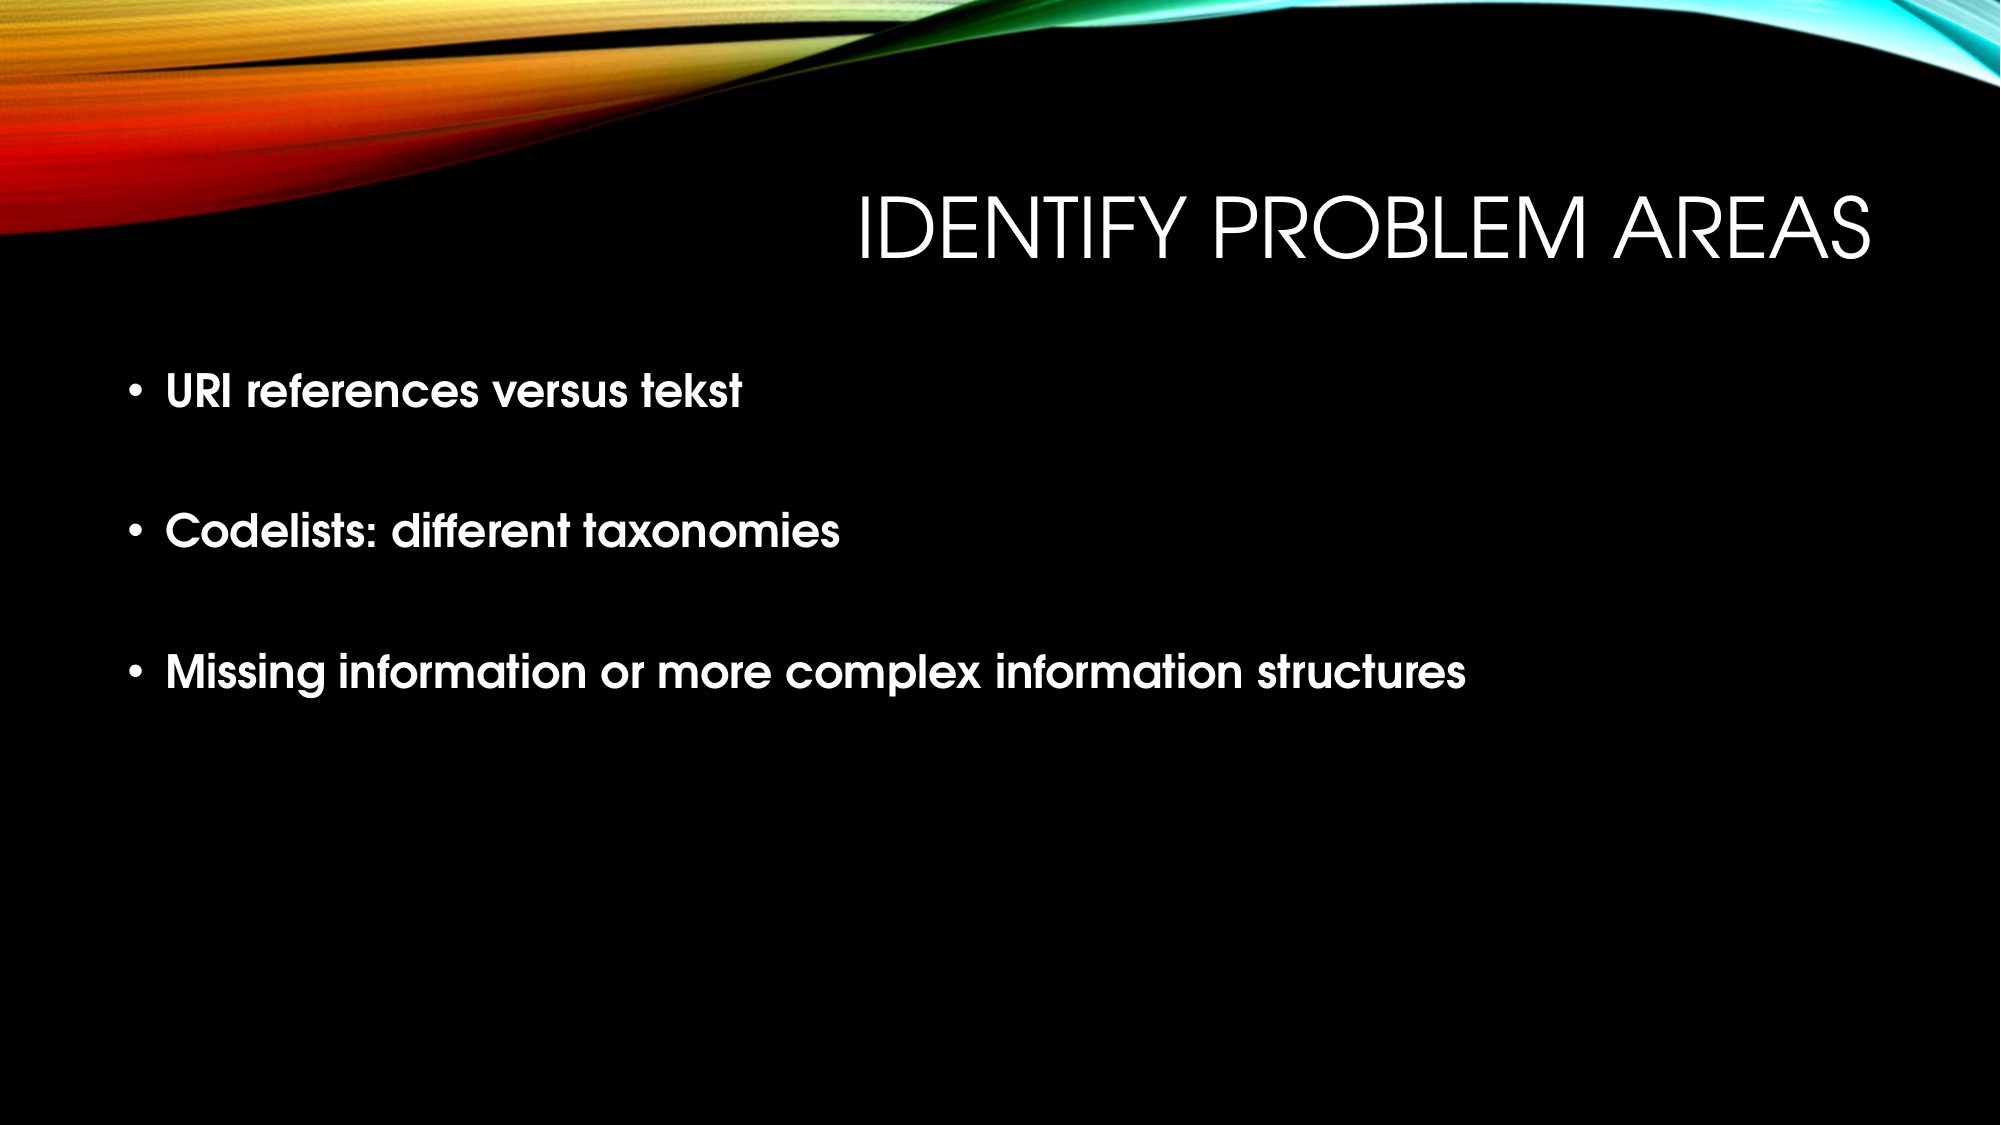

# IDENTIFY PROBLEM AREAS
URI references versus tekst

Codelists: different taxonomies

Missing information or more complex information structures